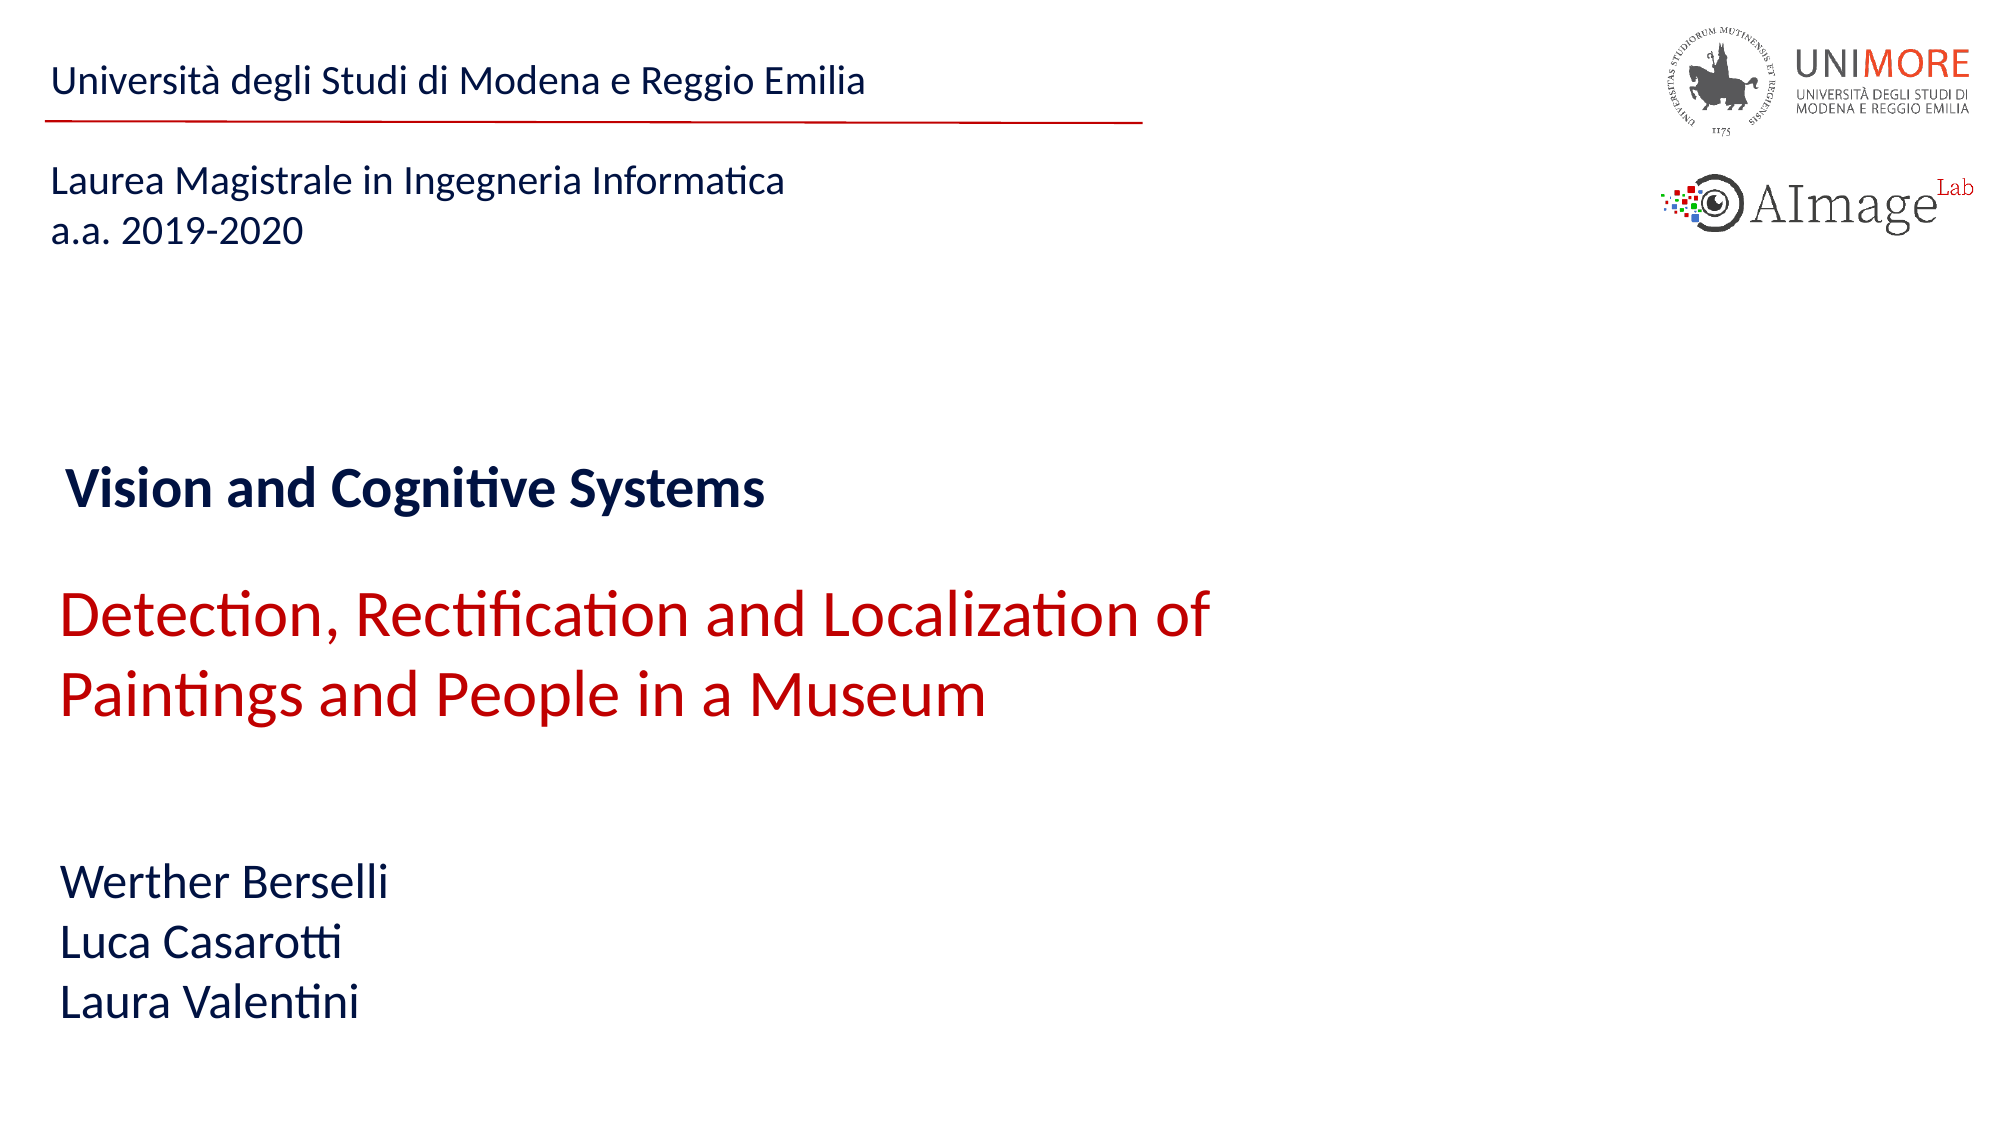

# Vision and Cognitive Systems
Detection, Rectification and Localization of Paintings and People in a Museum
Werther Berselli
Luca Casarotti
Laura Valentini